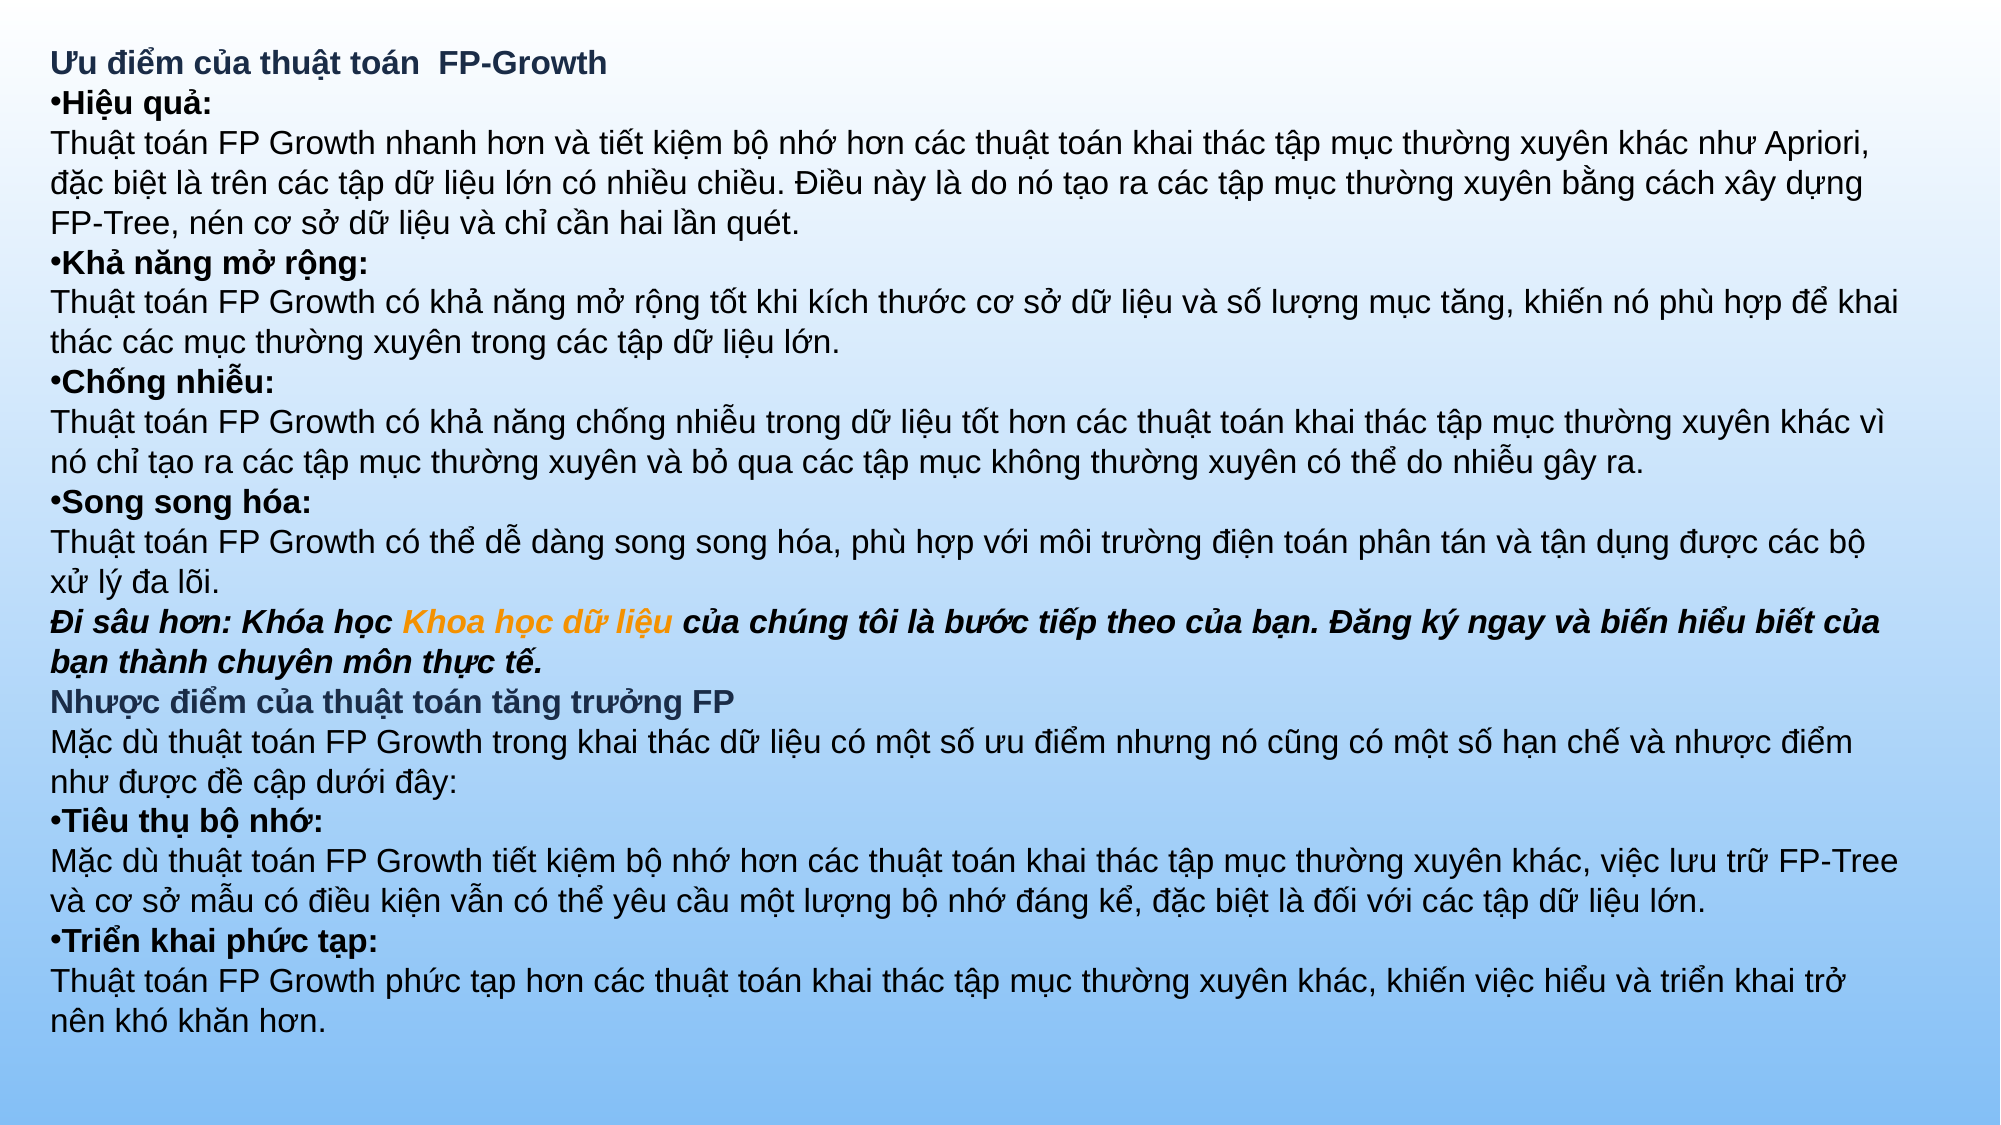

Ưu điểm của thuật toán  FP-Growth
Hiệu quả:
Thuật toán FP Growth nhanh hơn và tiết kiệm bộ nhớ hơn các thuật toán khai thác tập mục thường xuyên khác như Apriori, đặc biệt là trên các tập dữ liệu lớn có nhiều chiều. Điều này là do nó tạo ra các tập mục thường xuyên bằng cách xây dựng FP-Tree, nén cơ sở dữ liệu và chỉ cần hai lần quét.
Khả năng mở rộng:
Thuật toán FP Growth có khả năng mở rộng tốt khi kích thước cơ sở dữ liệu và số lượng mục tăng, khiến nó phù hợp để khai thác các mục thường xuyên trong các tập dữ liệu lớn.
Chống nhiễu:
Thuật toán FP Growth có khả năng chống nhiễu trong dữ liệu tốt hơn các thuật toán khai thác tập mục thường xuyên khác vì nó chỉ tạo ra các tập mục thường xuyên và bỏ qua các tập mục không thường xuyên có thể do nhiễu gây ra.
Song song hóa:
Thuật toán FP Growth có thể dễ dàng song song hóa, phù hợp với môi trường điện toán phân tán và tận dụng được các bộ xử lý đa lõi.
Đi sâu hơn: Khóa học Khoa học dữ liệu của chúng tôi là bước tiếp theo của bạn. Đăng ký ngay và biến hiểu biết của bạn thành chuyên môn thực tế.
Nhược điểm của thuật toán tăng trưởng FP
Mặc dù thuật toán FP Growth trong khai thác dữ liệu có một số ưu điểm nhưng nó cũng có một số hạn chế và nhược điểm như được đề cập dưới đây:
Tiêu thụ bộ nhớ:
Mặc dù thuật toán FP Growth tiết kiệm bộ nhớ hơn các thuật toán khai thác tập mục thường xuyên khác, việc lưu trữ FP-Tree và cơ sở mẫu có điều kiện vẫn có thể yêu cầu một lượng bộ nhớ đáng kể, đặc biệt là đối với các tập dữ liệu lớn.
Triển khai phức tạp:
Thuật toán FP Growth phức tạp hơn các thuật toán khai thác tập mục thường xuyên khác, khiến việc hiểu và triển khai trở nên khó khăn hơn.